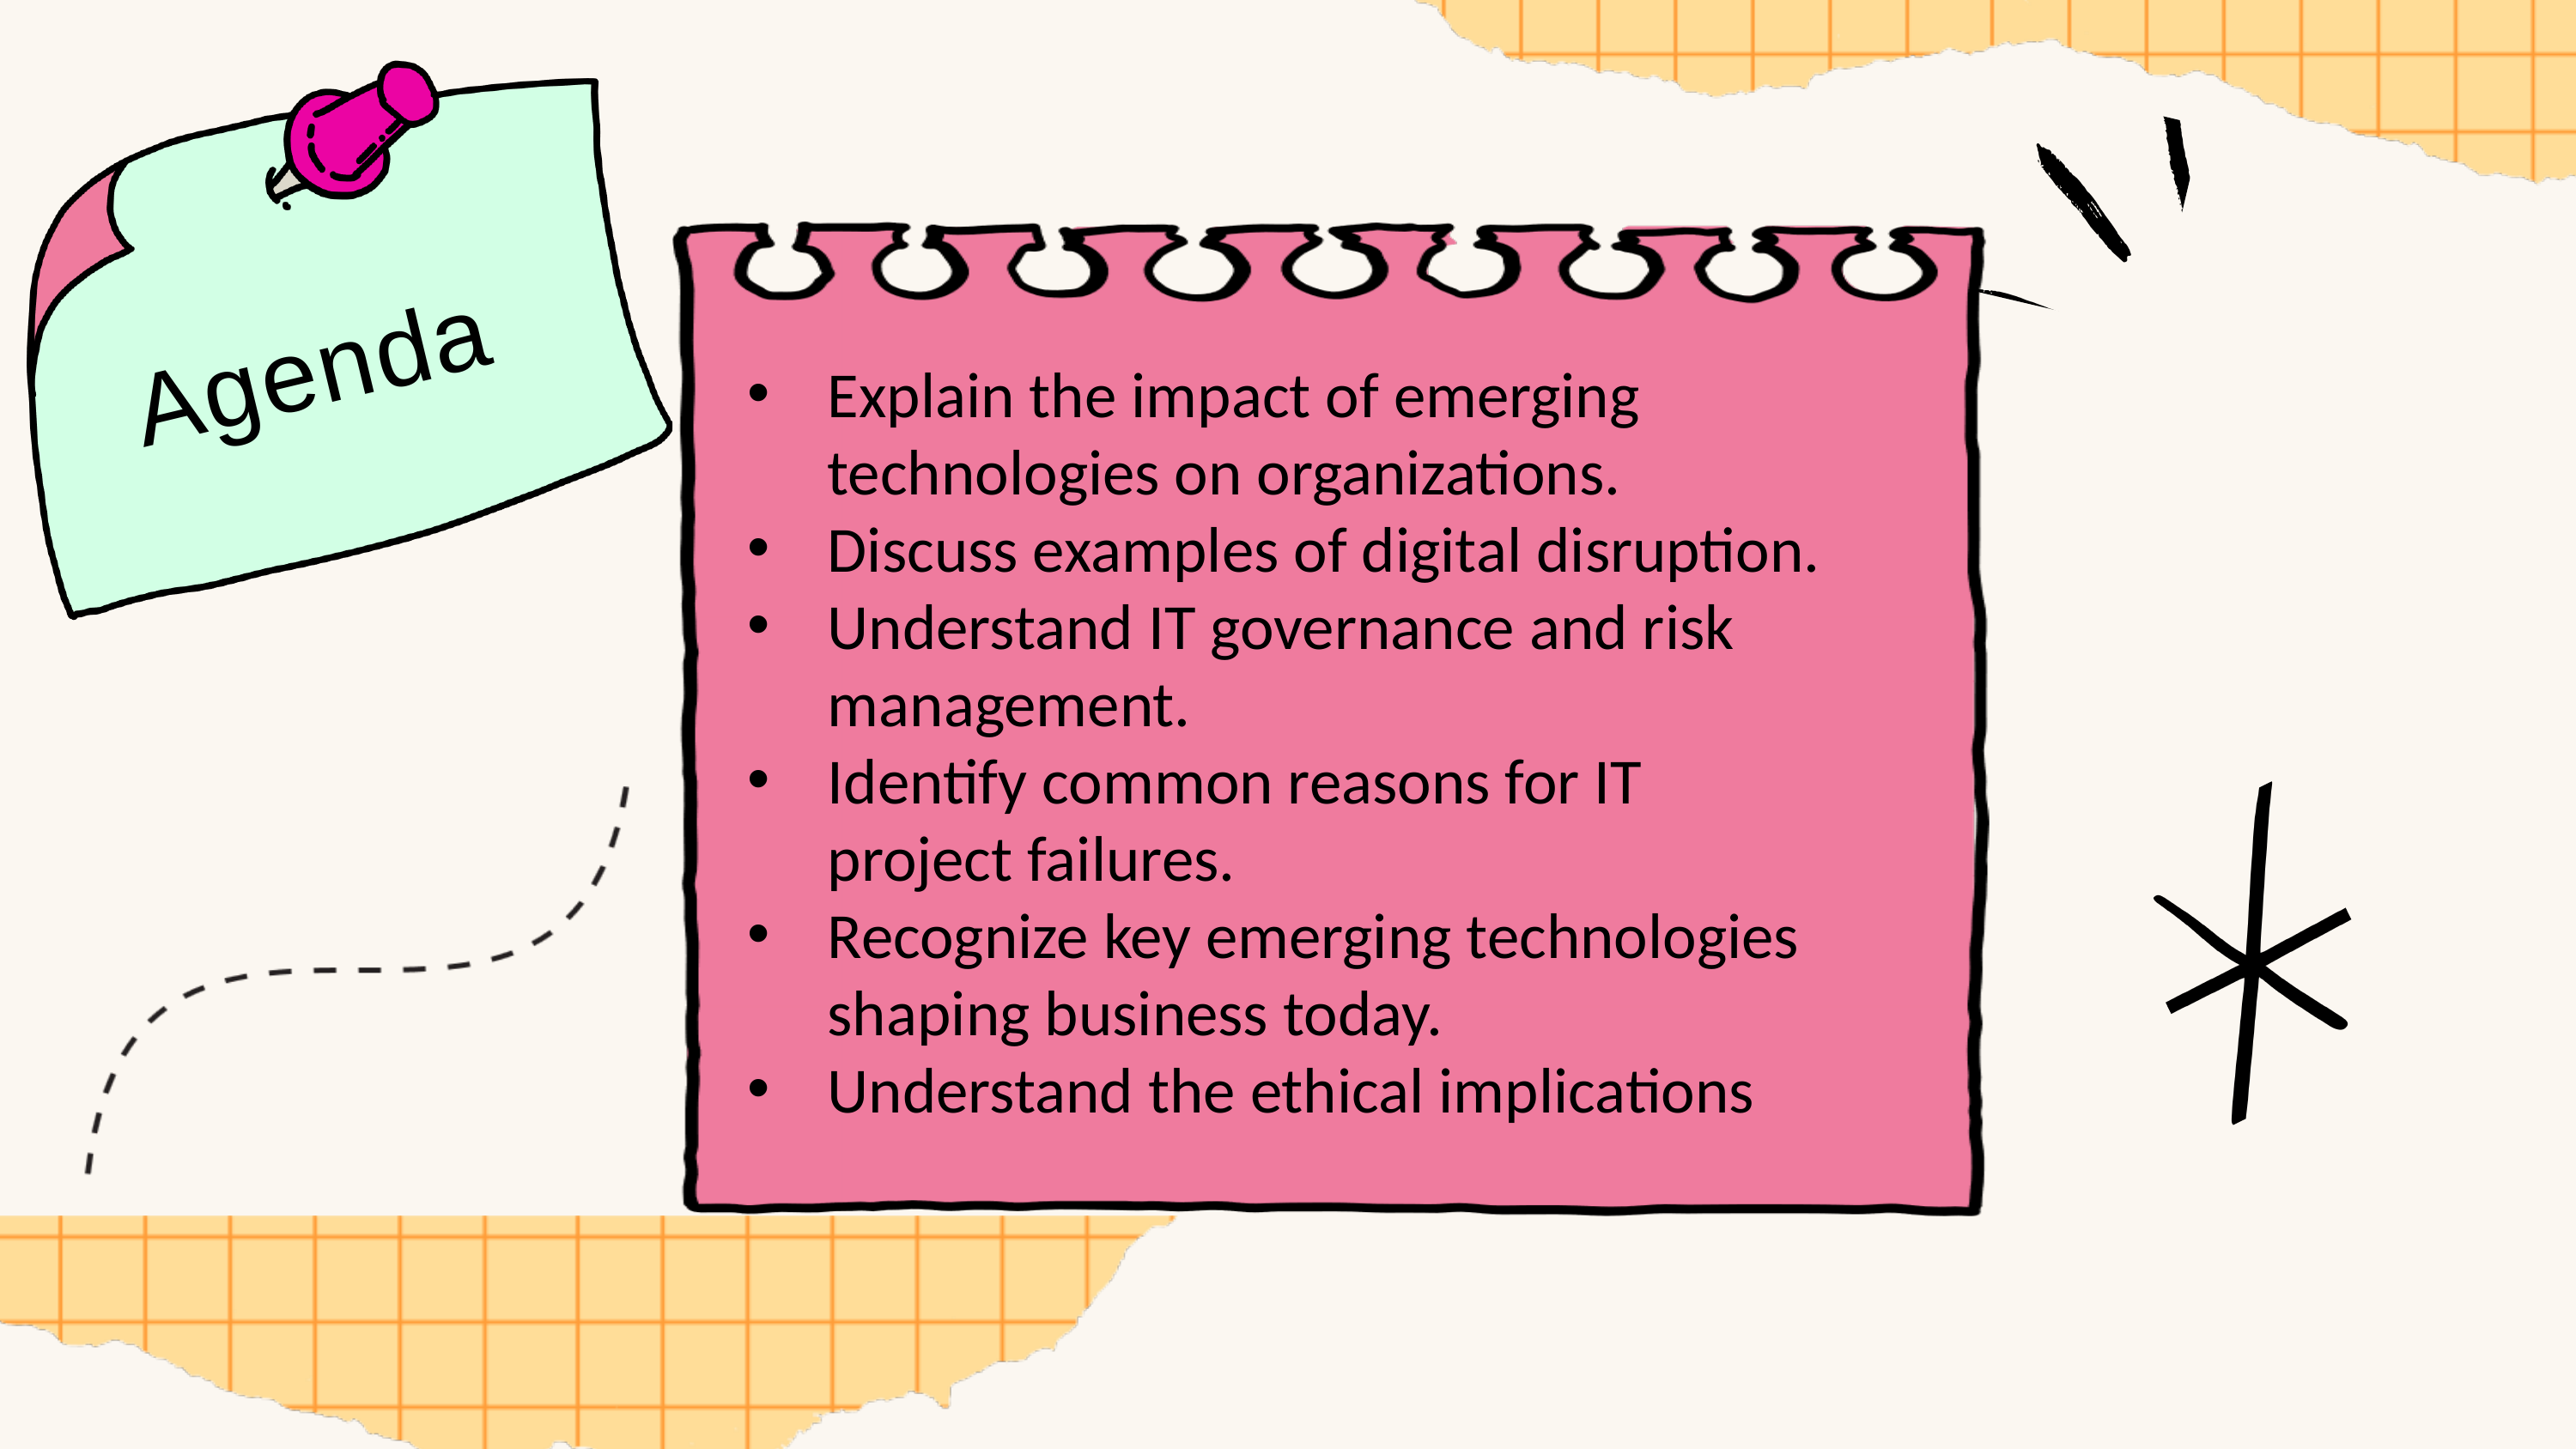

Agenda
Explain the impact of emerging technologies on organizations.
Discuss examples of digital disruption.
Understand IT governance and risk management.
Identify common reasons for IT project failures.
Recognize key emerging technologies shaping business today.
Understand the ethical implications